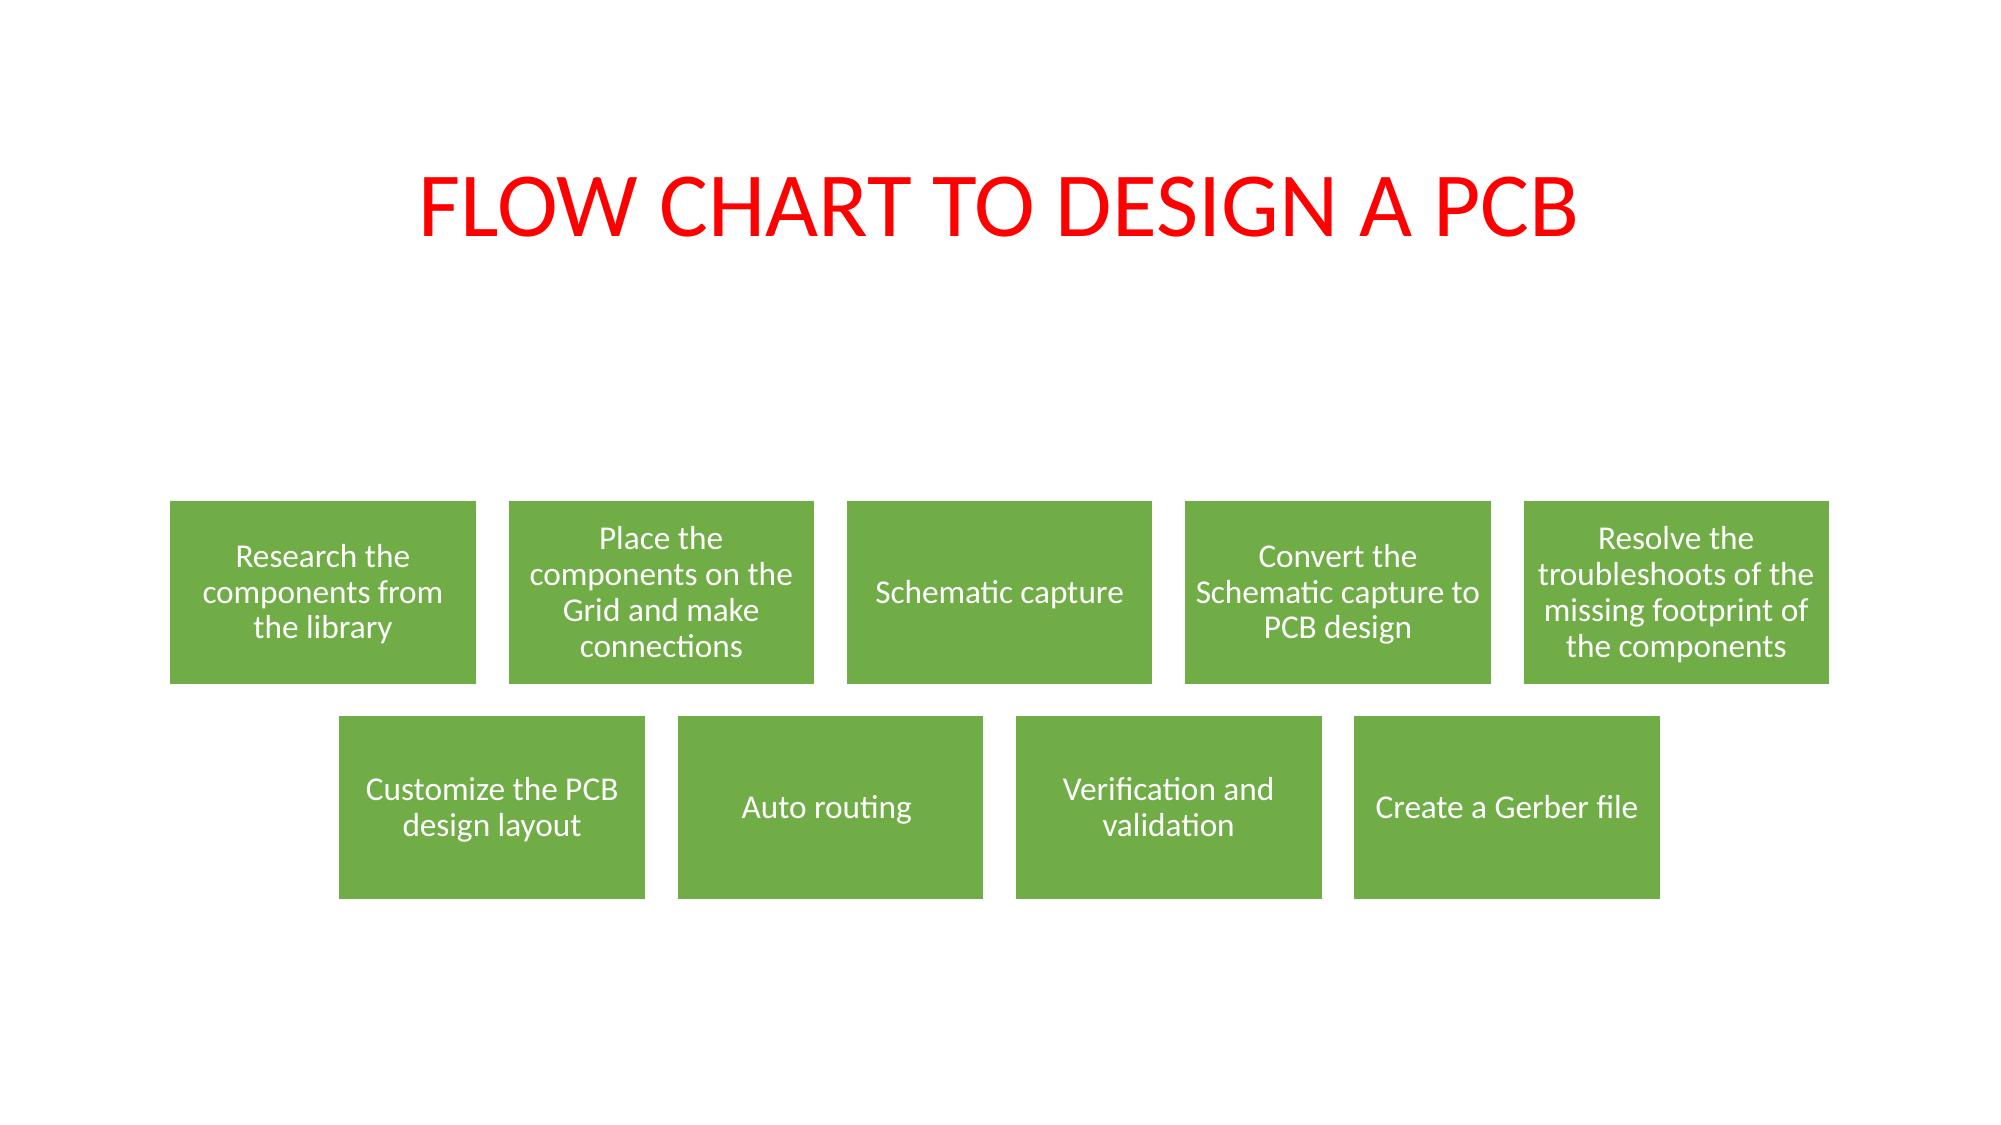

# FLOW CHART TO DESIGN A PCB
Research the components from the library
Place the components on the Grid and make connections
Schematic capture
Convert the Schematic capture to PCB design
Resolve the troubleshoots of the missing footprint of the components
Customize the PCB design layout
Auto routing
Verification and validation
Create a Gerber file